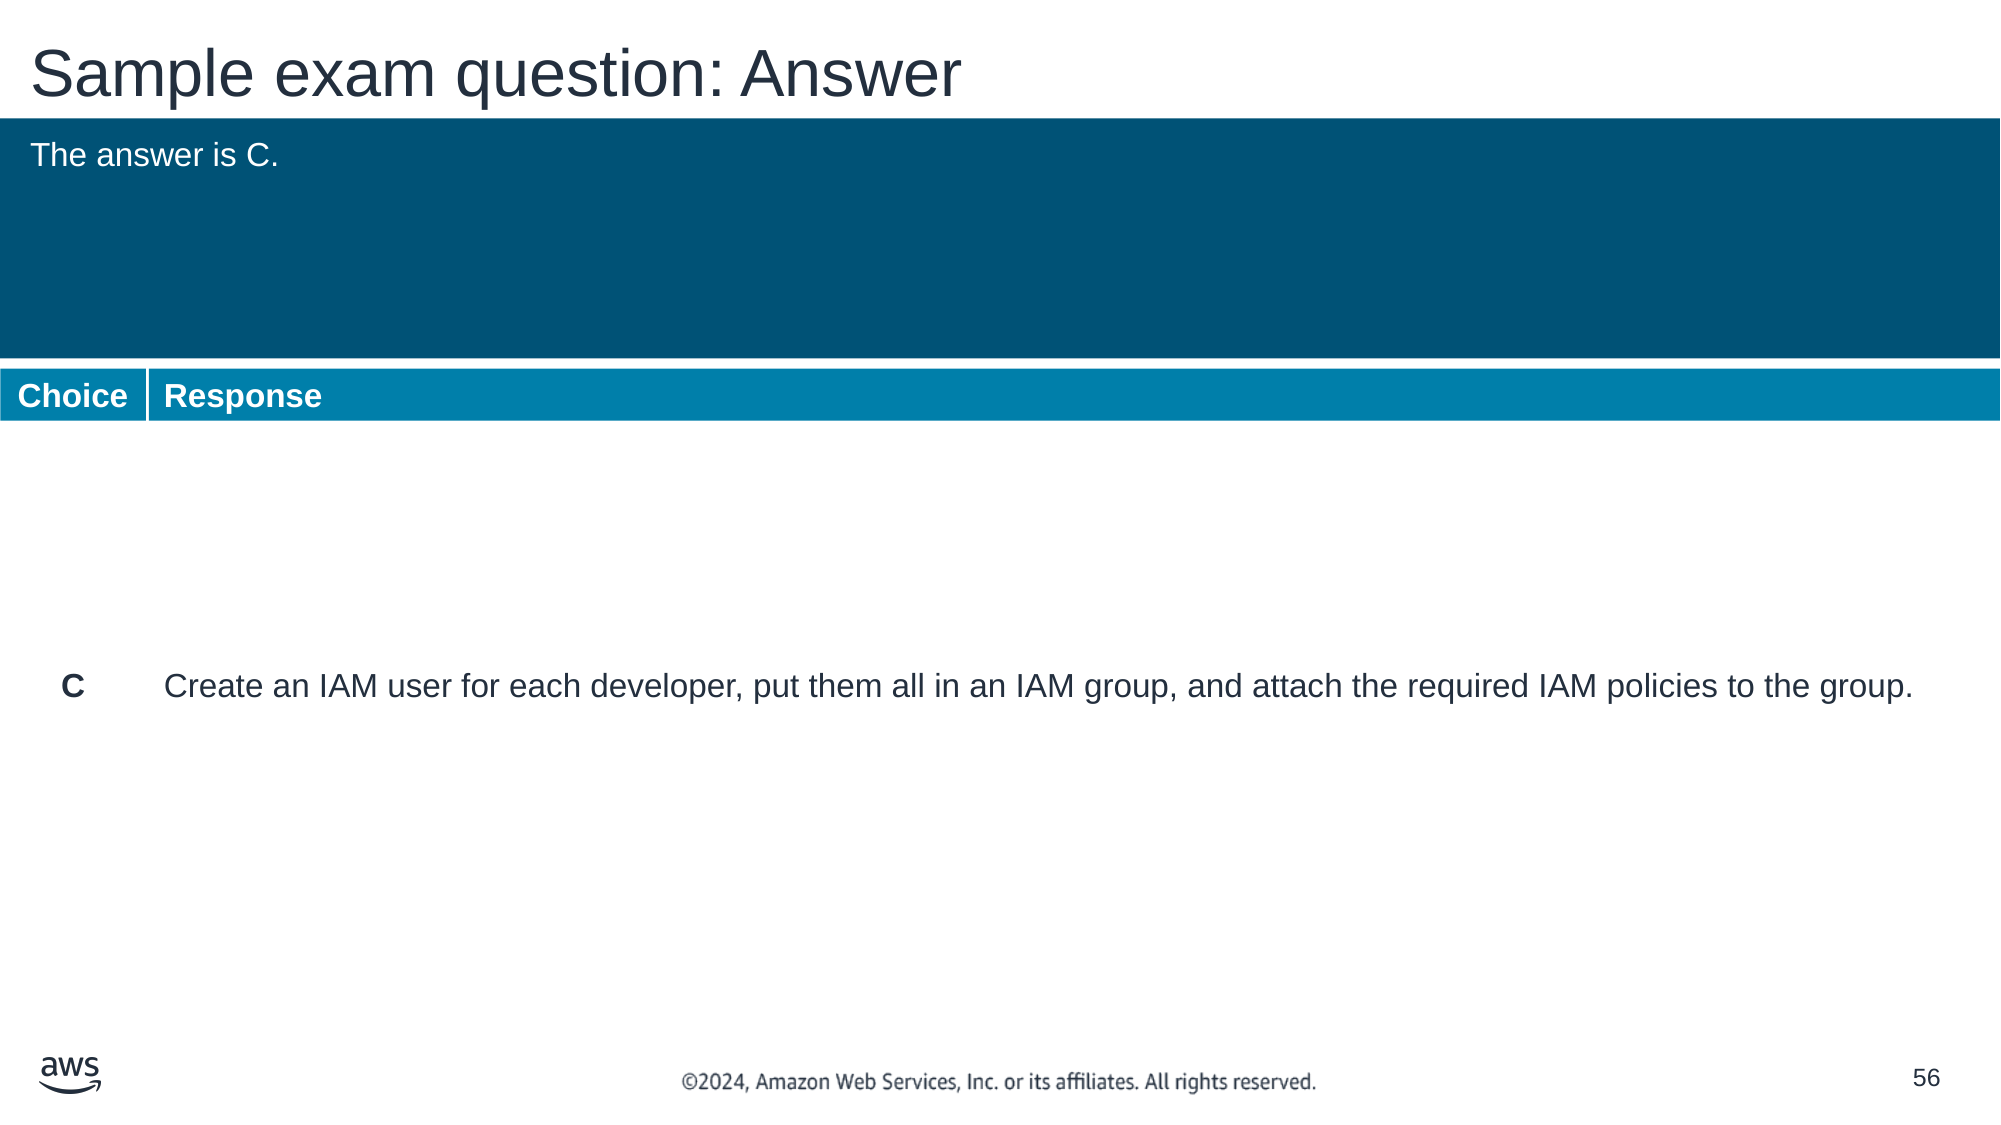

# Sample exam question: Answer
The answer is C.
Choice
Response
C
Create an IAM user for each developer, put them all in an IAM group, and attach the required IAM policies to the group.
56